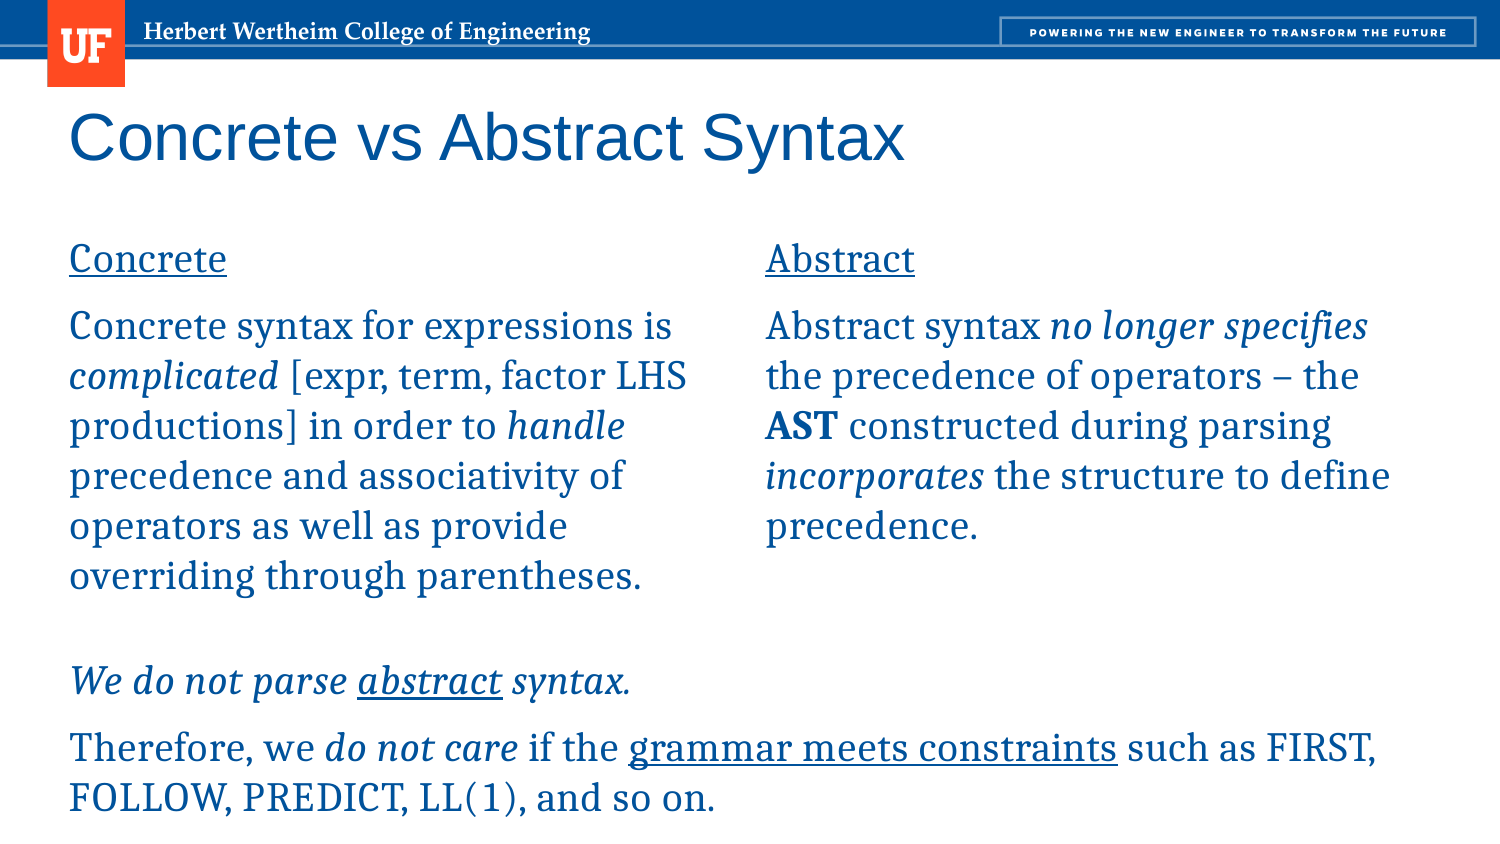

# Concrete vs Abstract Syntax
Abstract
Abstract syntax no longer specifies the precedence of operators – the AST constructed during parsing incorporates the structure to define precedence.
Concrete
Concrete syntax for expressions is complicated [expr, term, factor LHS productions] in order to handle precedence and associativity of operators as well as provide overriding through parentheses.
We do not parse abstract syntax.
Therefore, we do not care if the grammar meets constraints such as FIRST, FOLLOW, PREDICT, LL(1), and so on.